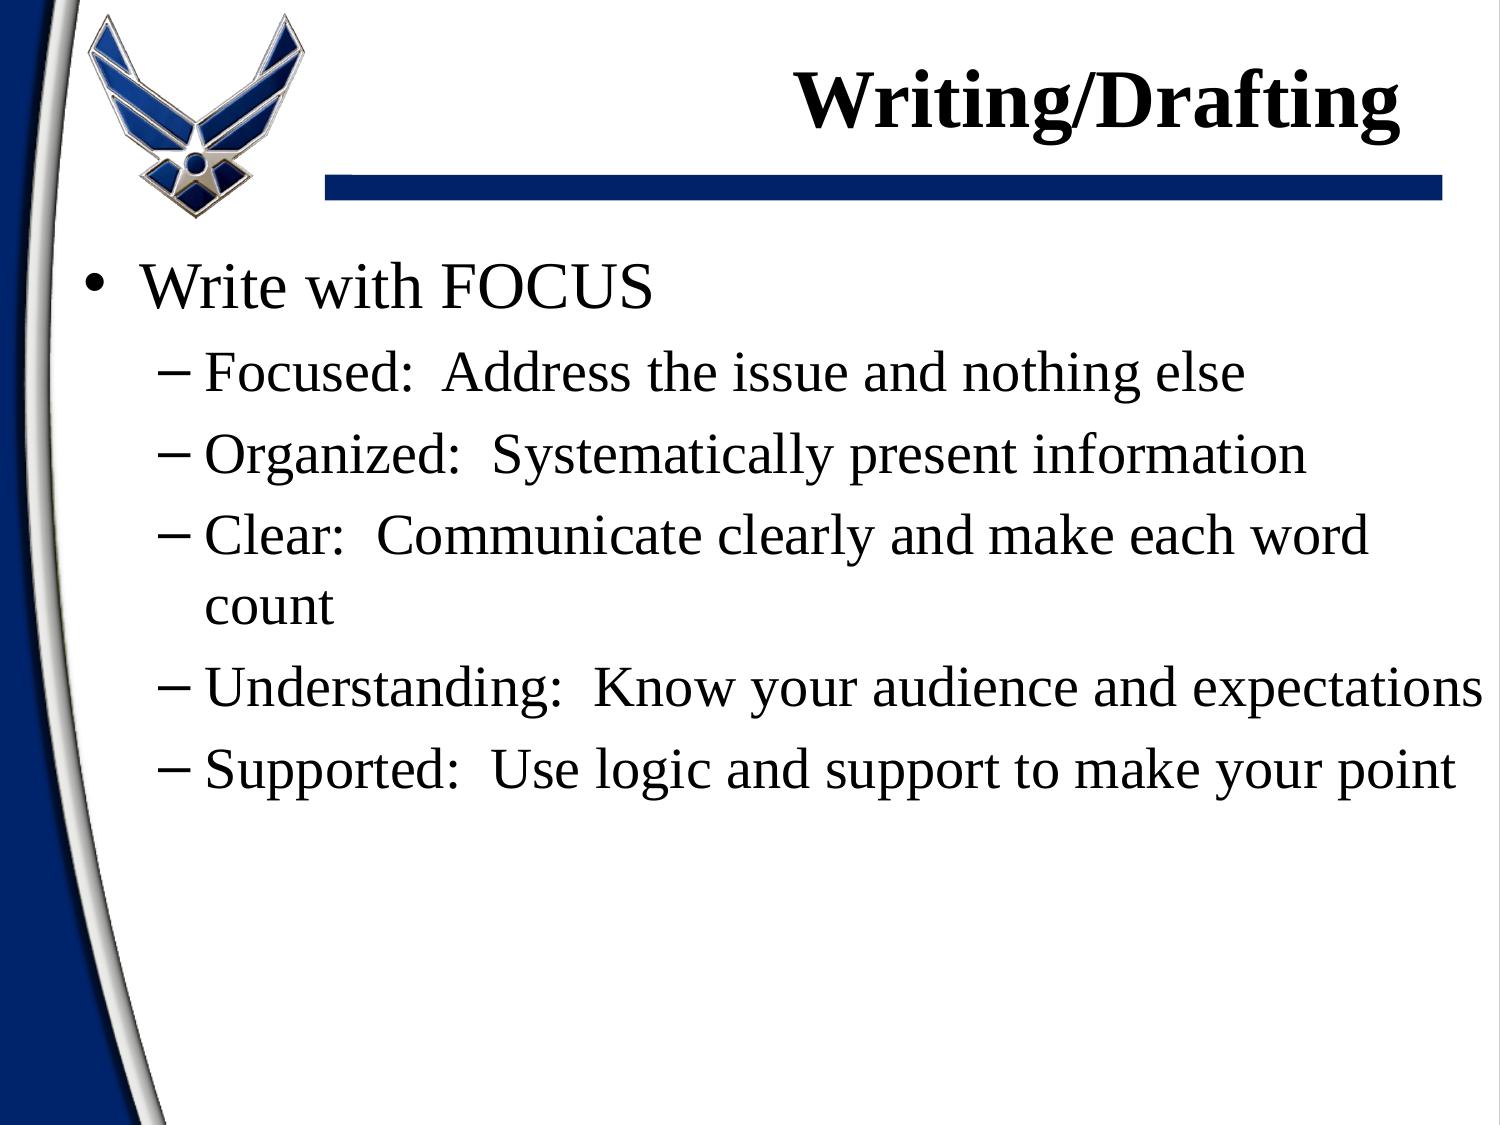

# Writing/Drafting
Write with FOCUS
Focused:  Address the issue and nothing else
Organized:  Systematically present information
Clear:  Communicate clearly and make each word count
Understanding:  Know your audience and expectations
Supported:  Use logic and support to make your point